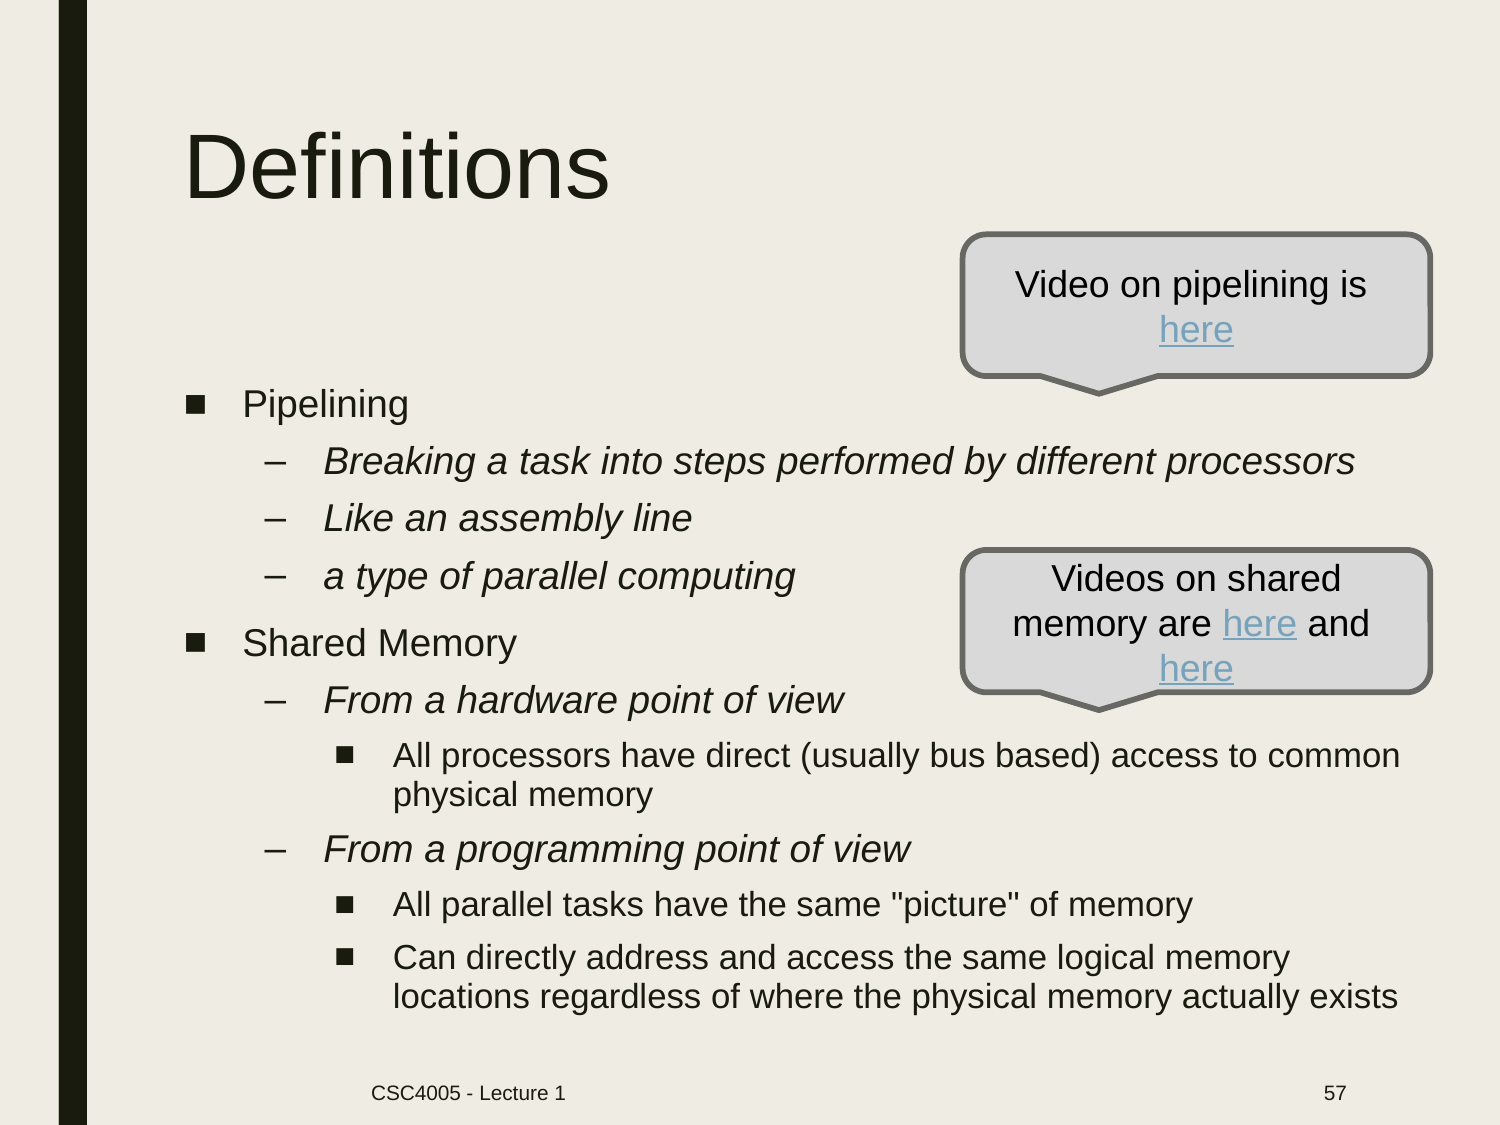

# Definitions
Video on pipelining is here
Pipelining
Breaking a task into steps performed by different processors
Like an assembly line
a type of parallel computing
Shared Memory
From a hardware point of view
All processors have direct (usually bus based) access to common physical memory
From a programming point of view
All parallel tasks have the same "picture" of memory
Can directly address and access the same logical memory locations regardless of where the physical memory actually exists

Videos on shared memory are here and here
CSC4005 - Lecture 1
57